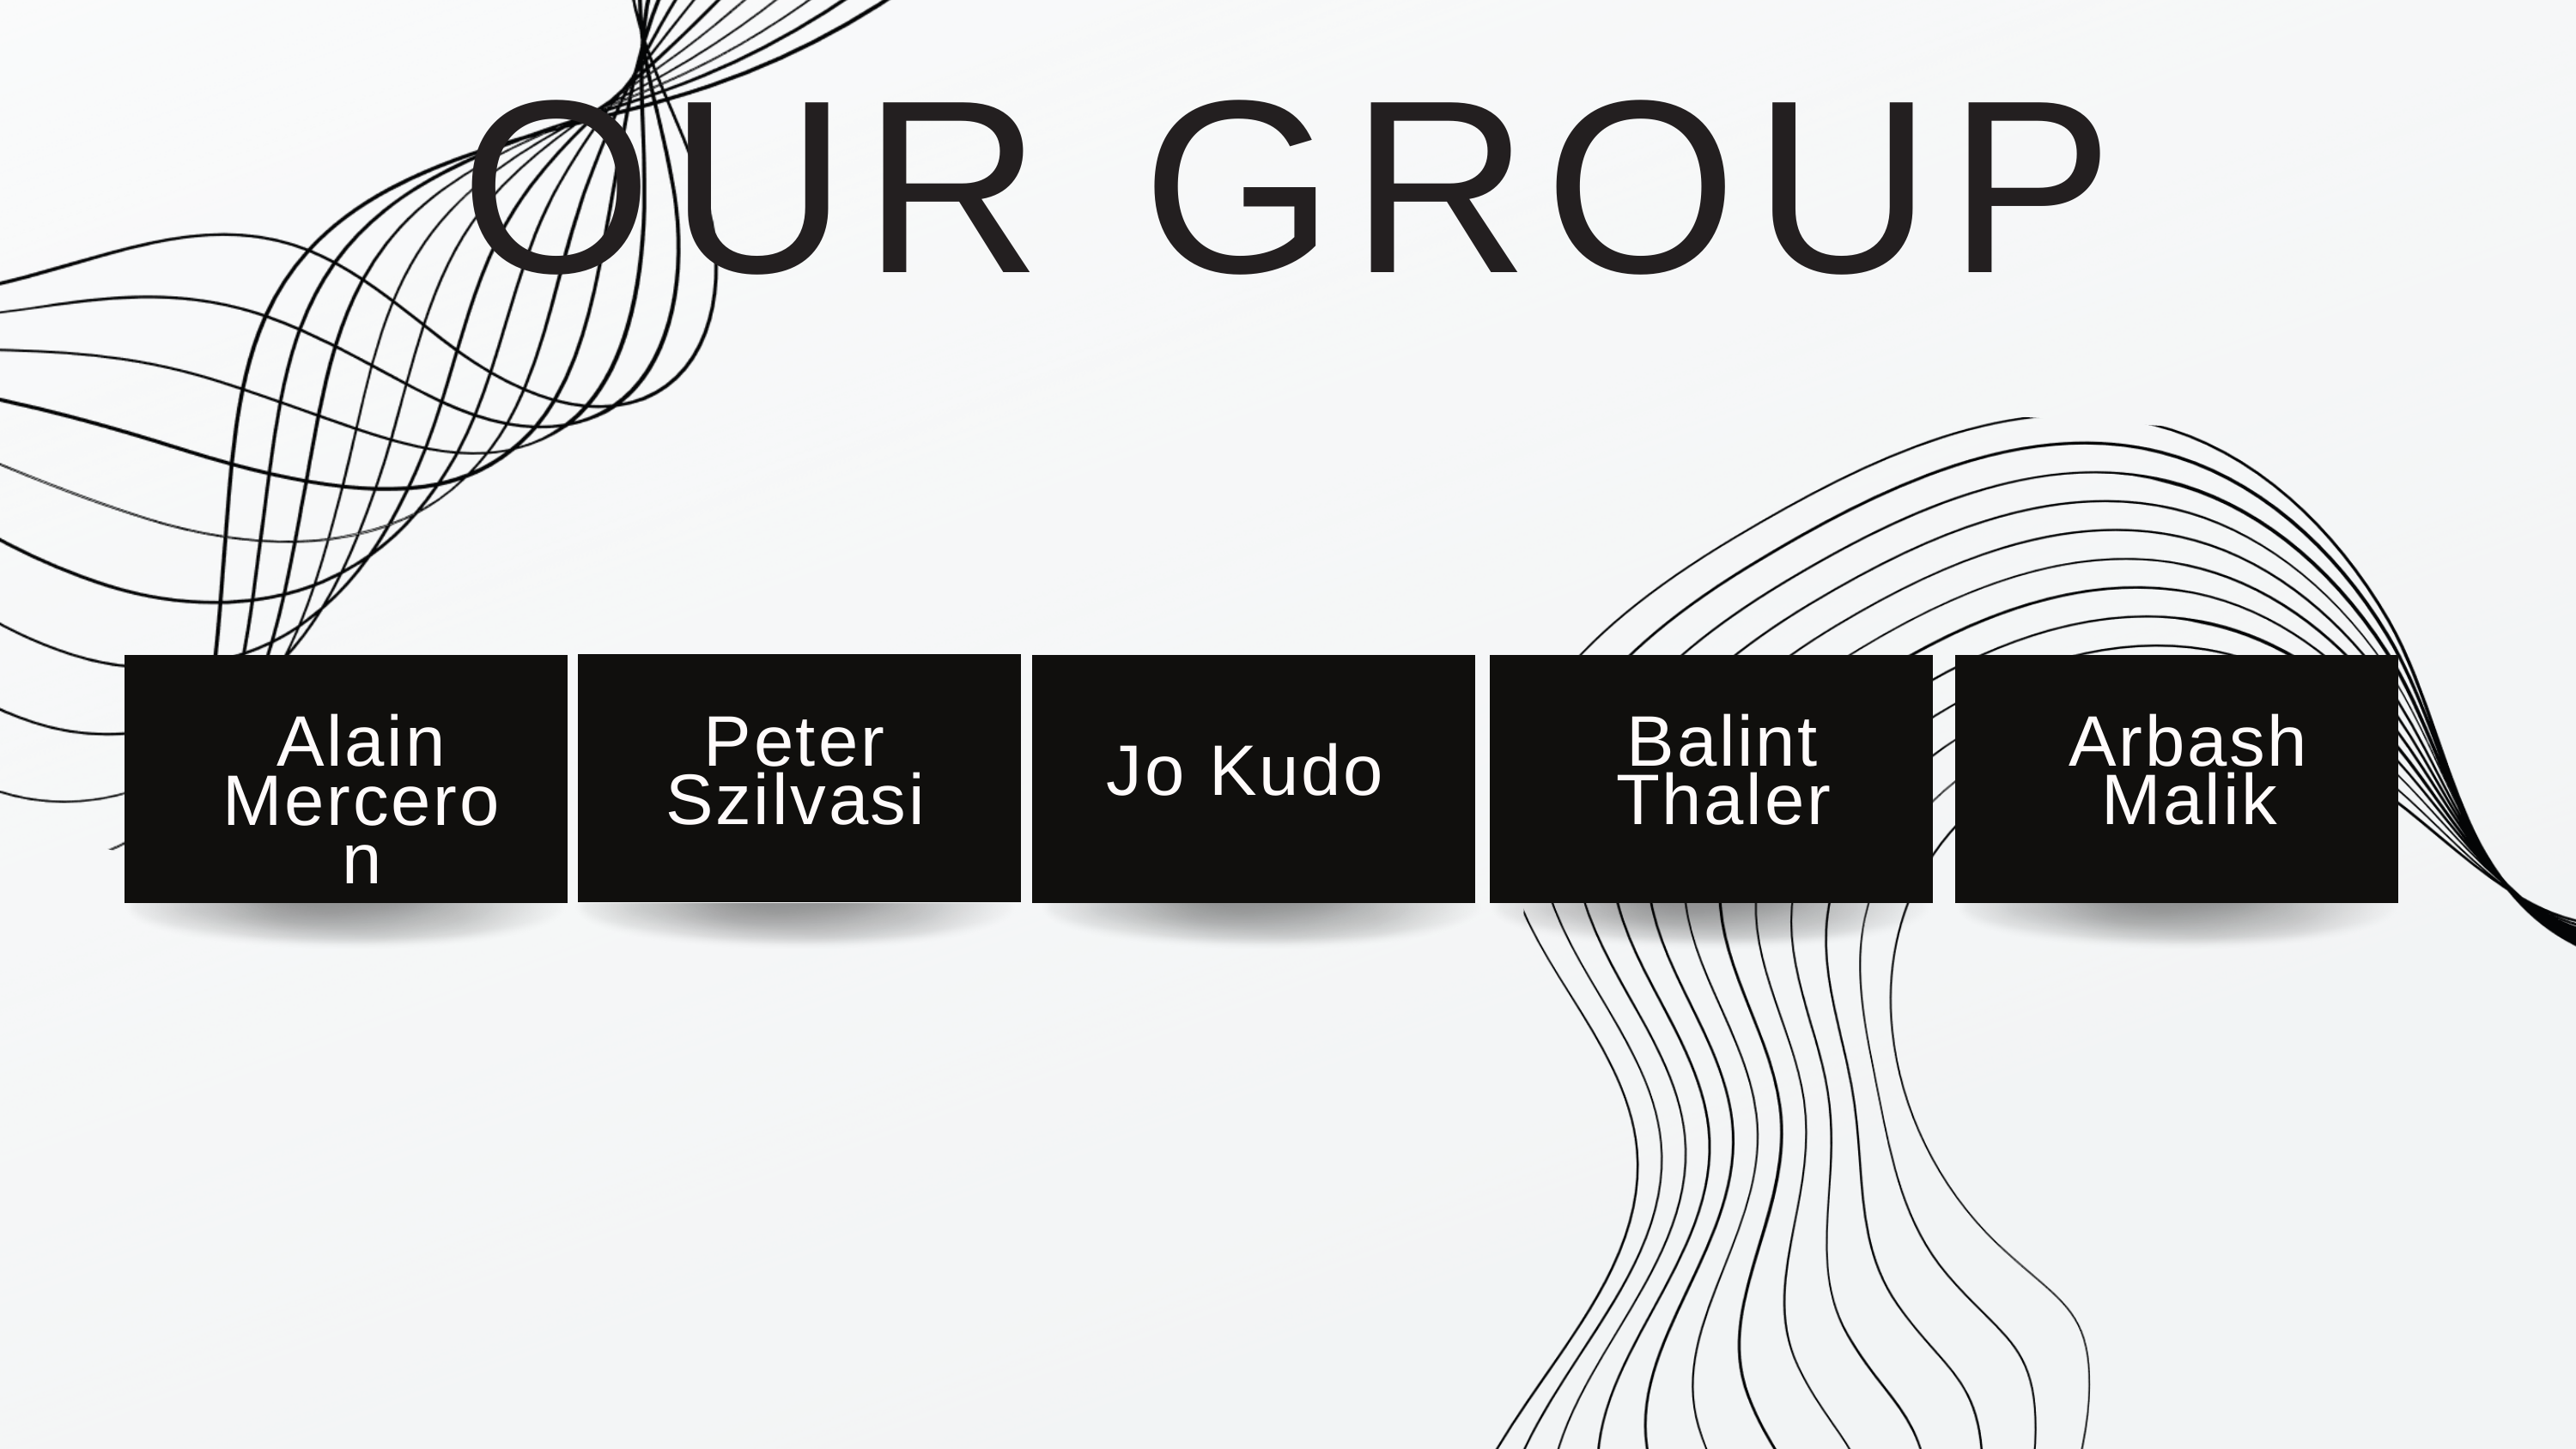

OUR GROUP

Alain Merceron
Peter Szilvasi
Balint Thaler
Arbash Malik
Jo Kudo